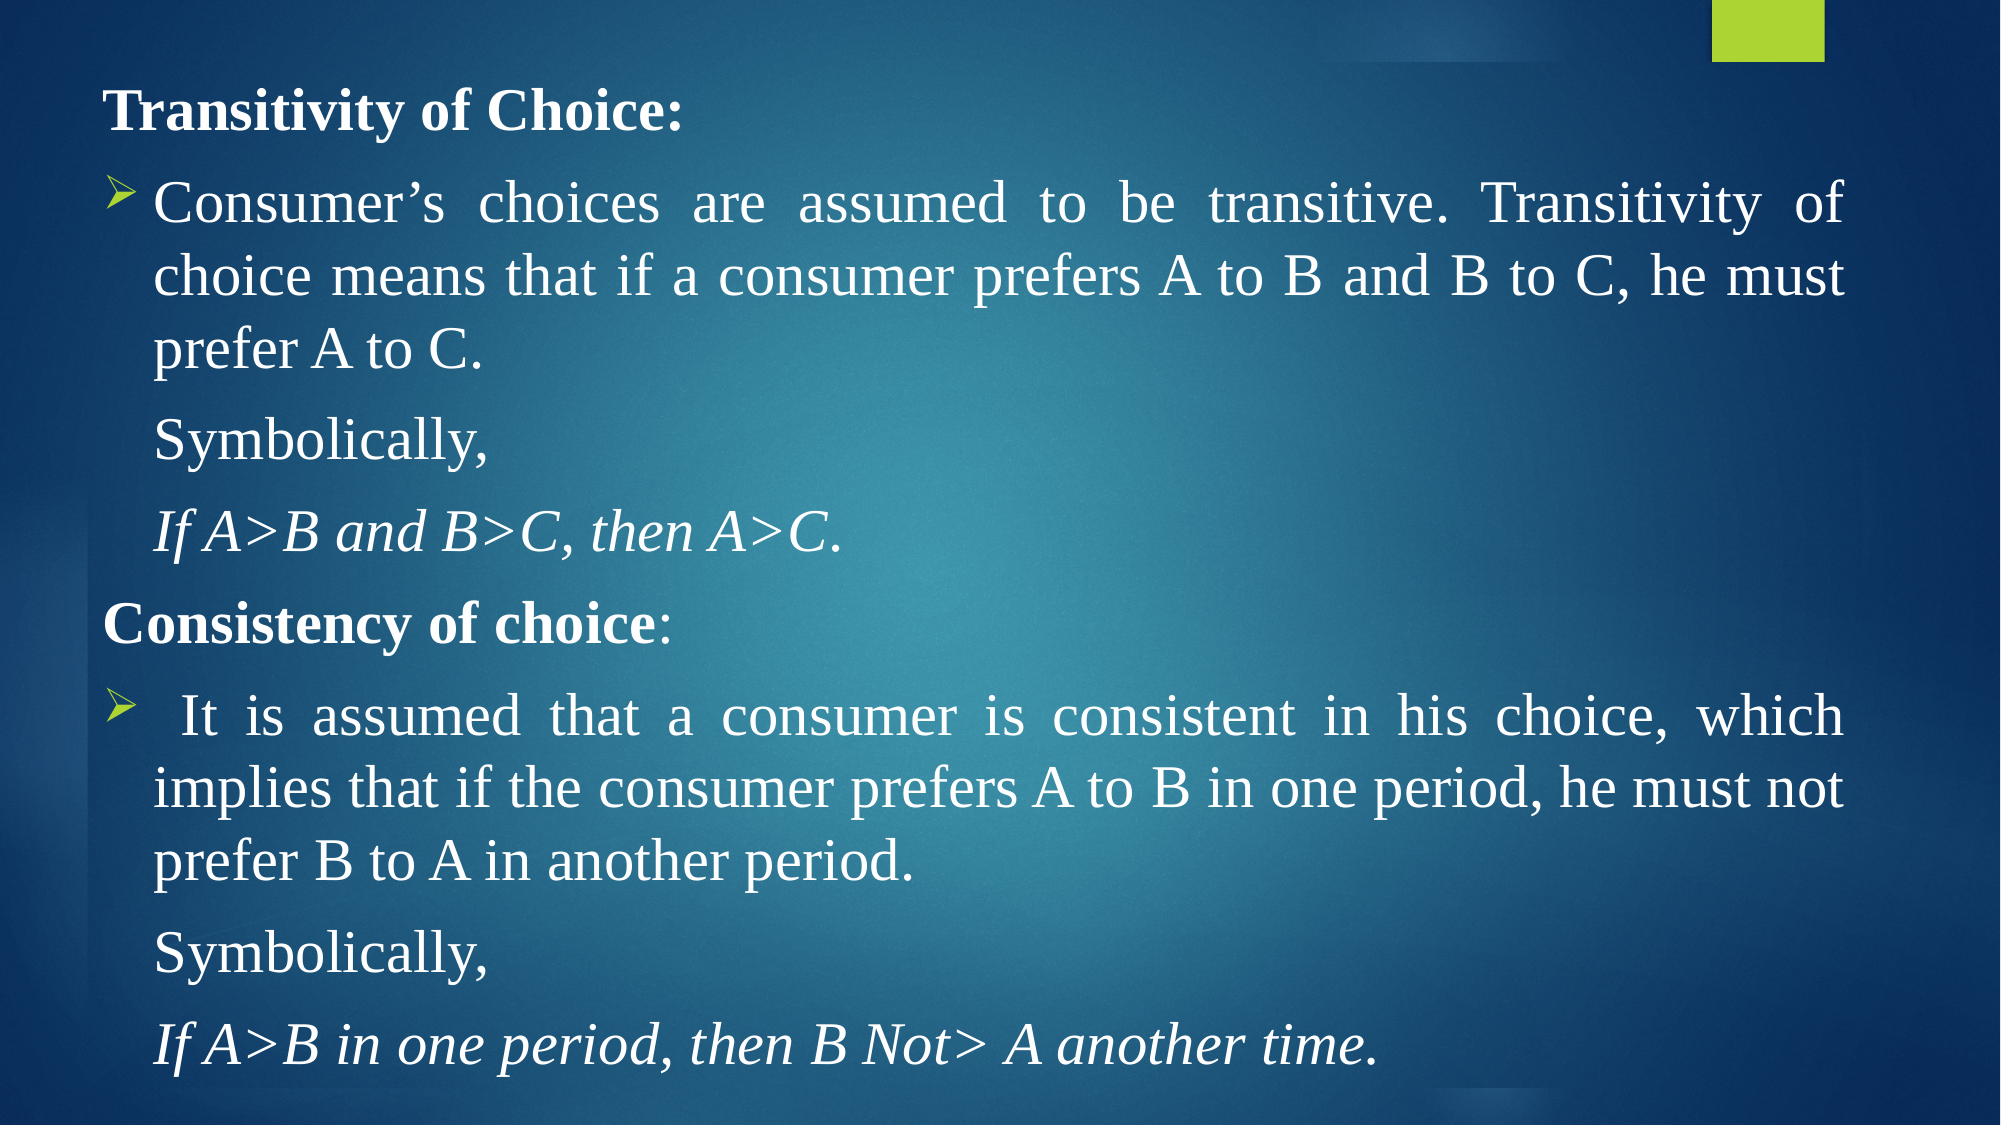

Transitivity of Choice:
Consumer’s choices are assumed to be transitive. Transitivity of choice means that if a consumer prefers A to B and B to C, he must prefer A to C.
	Symbolically,
				If A>B and B>C, then A>C.
Consistency of choice:
 It is assumed that a consumer is consistent in his choice, which implies that if the consumer prefers A to B in one period, he must not prefer B to A in another period.
	Symbolically,
				If A>B in one period, then B Not> A another time.